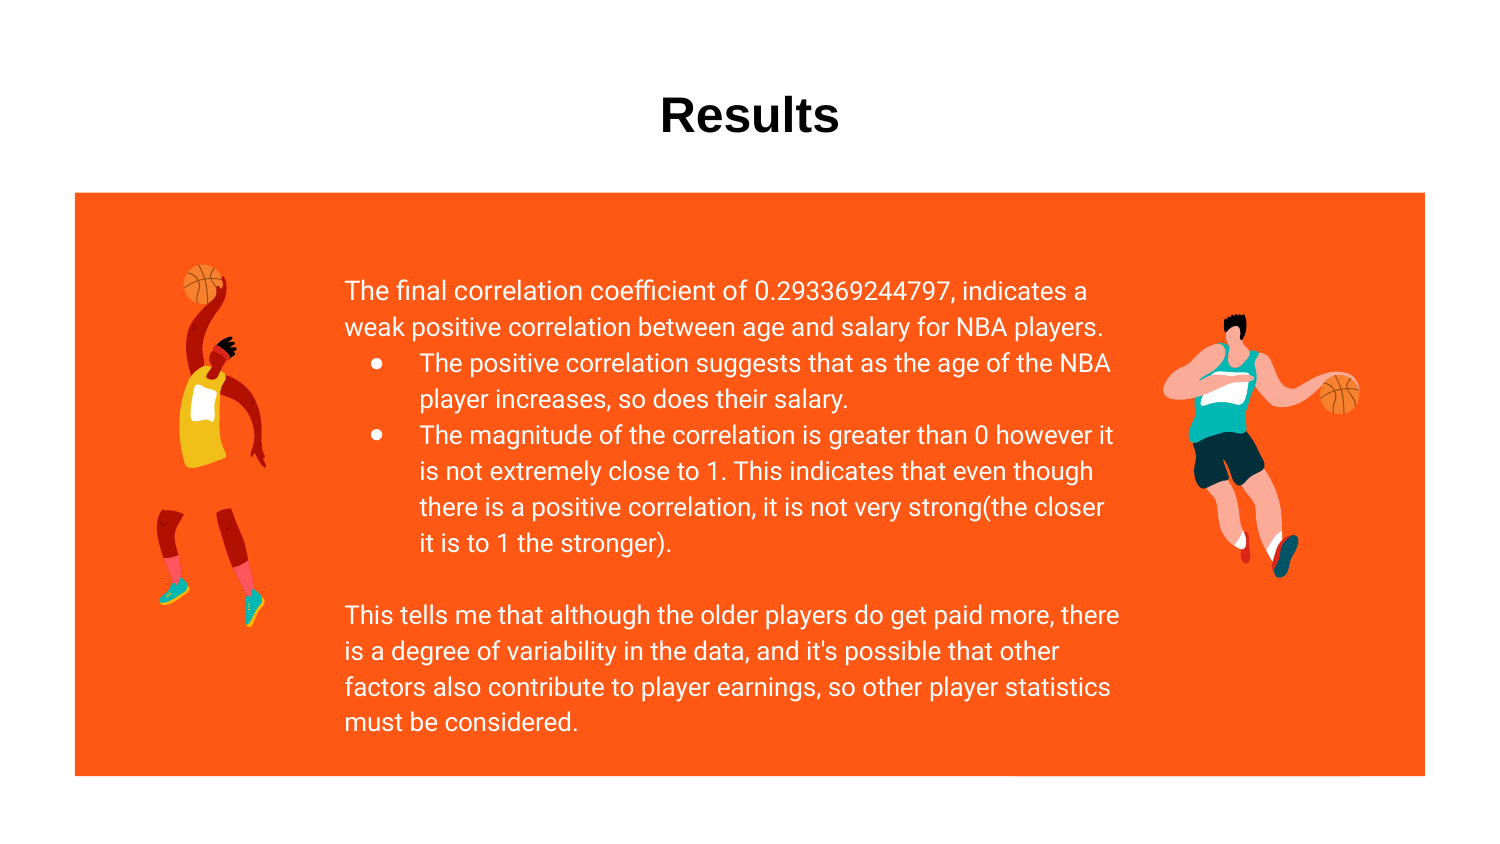

# Results

The final correlation coefficient of 0.293369244797, indicates a weak positive correlation between age and salary for NBA players.
The positive correlation suggests that as the age of the NBA player increases, so does their salary.
The magnitude of the correlation is greater than 0 however it is not extremely close to 1. This indicates that even though there is a positive correlation, it is not very strong(the closer it is to 1 the stronger).

This tells me that although the older players do get paid more, there is a degree of variability in the data, and it's possible that other factors also contribute to player earnings, so other player statistics must be considered.